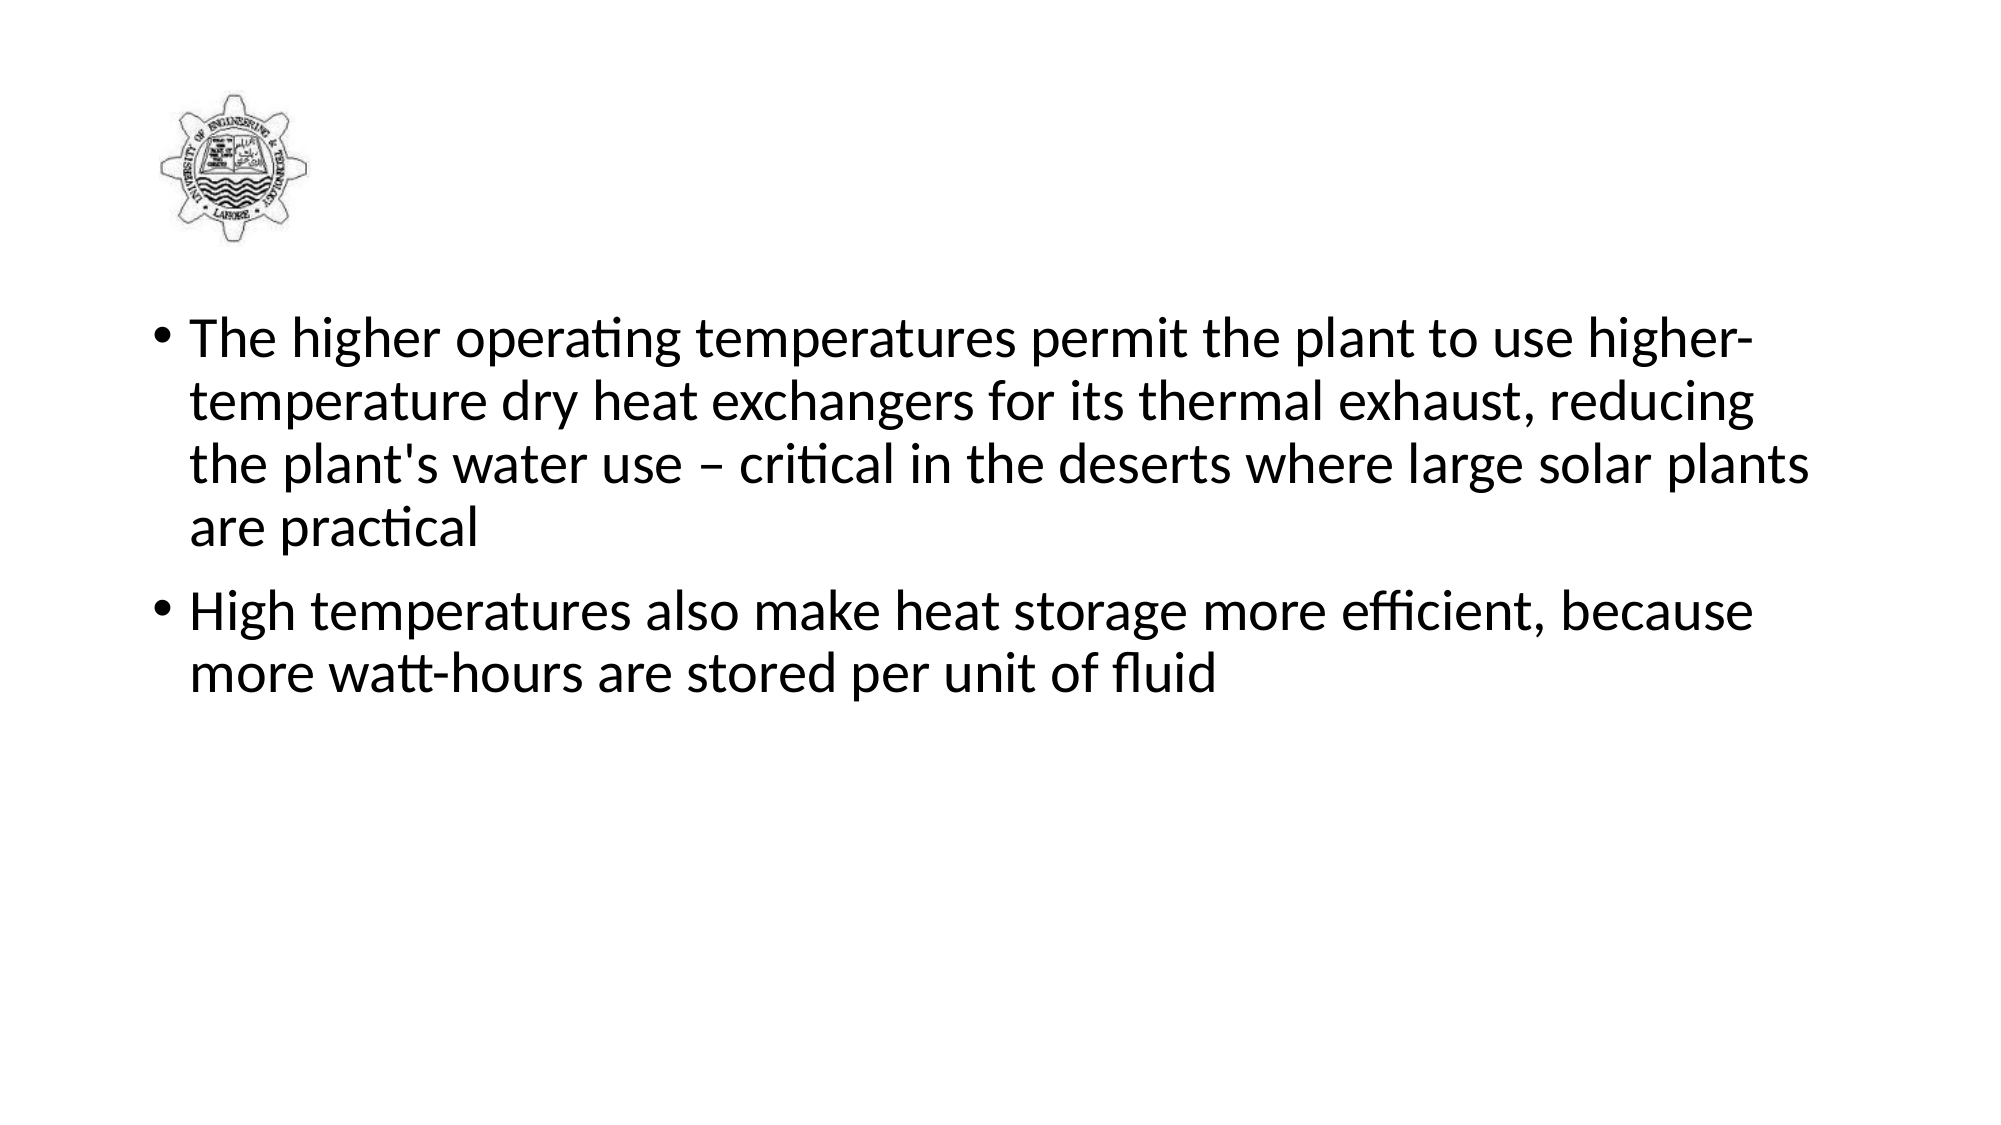

#
The higher operating temperatures permit the plant to use higher-temperature dry heat exchangers for its thermal exhaust, reducing the plant's water use – critical in the deserts where large solar plants are practical
High temperatures also make heat storage more efficient, because more watt-hours are stored per unit of fluid